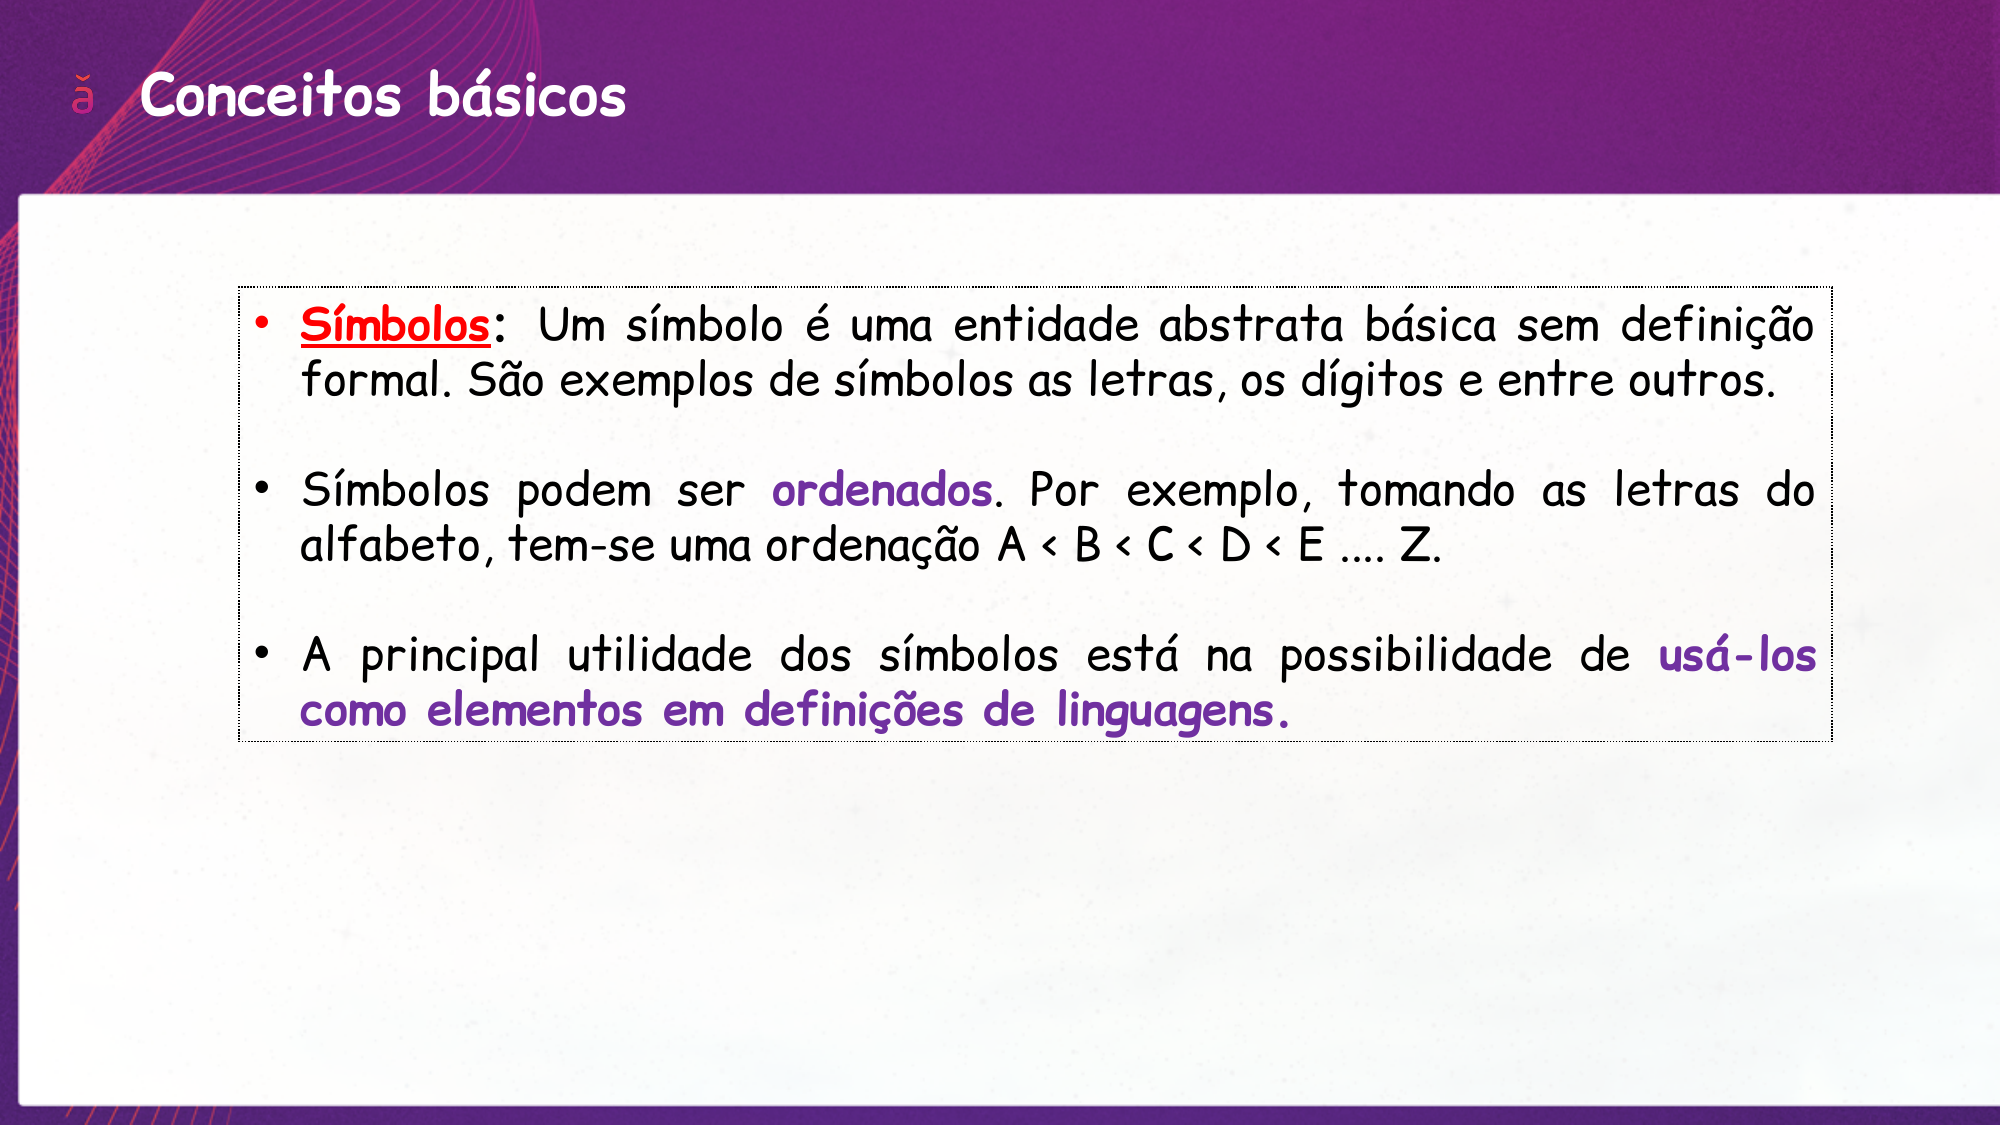

Conceitos básicos
Símbolos: Um símbolo é uma entidade abstrata básica sem definição formal. São exemplos de símbolos as letras, os dígitos e entre outros.

Símbolos podem ser ordenados. Por exemplo, tomando as letras do alfabeto, tem-se uma ordenação A < B < C < D < E .... Z.

A principal utilidade dos símbolos está na possibilidade de usá-los como elementos em definições de linguagens.